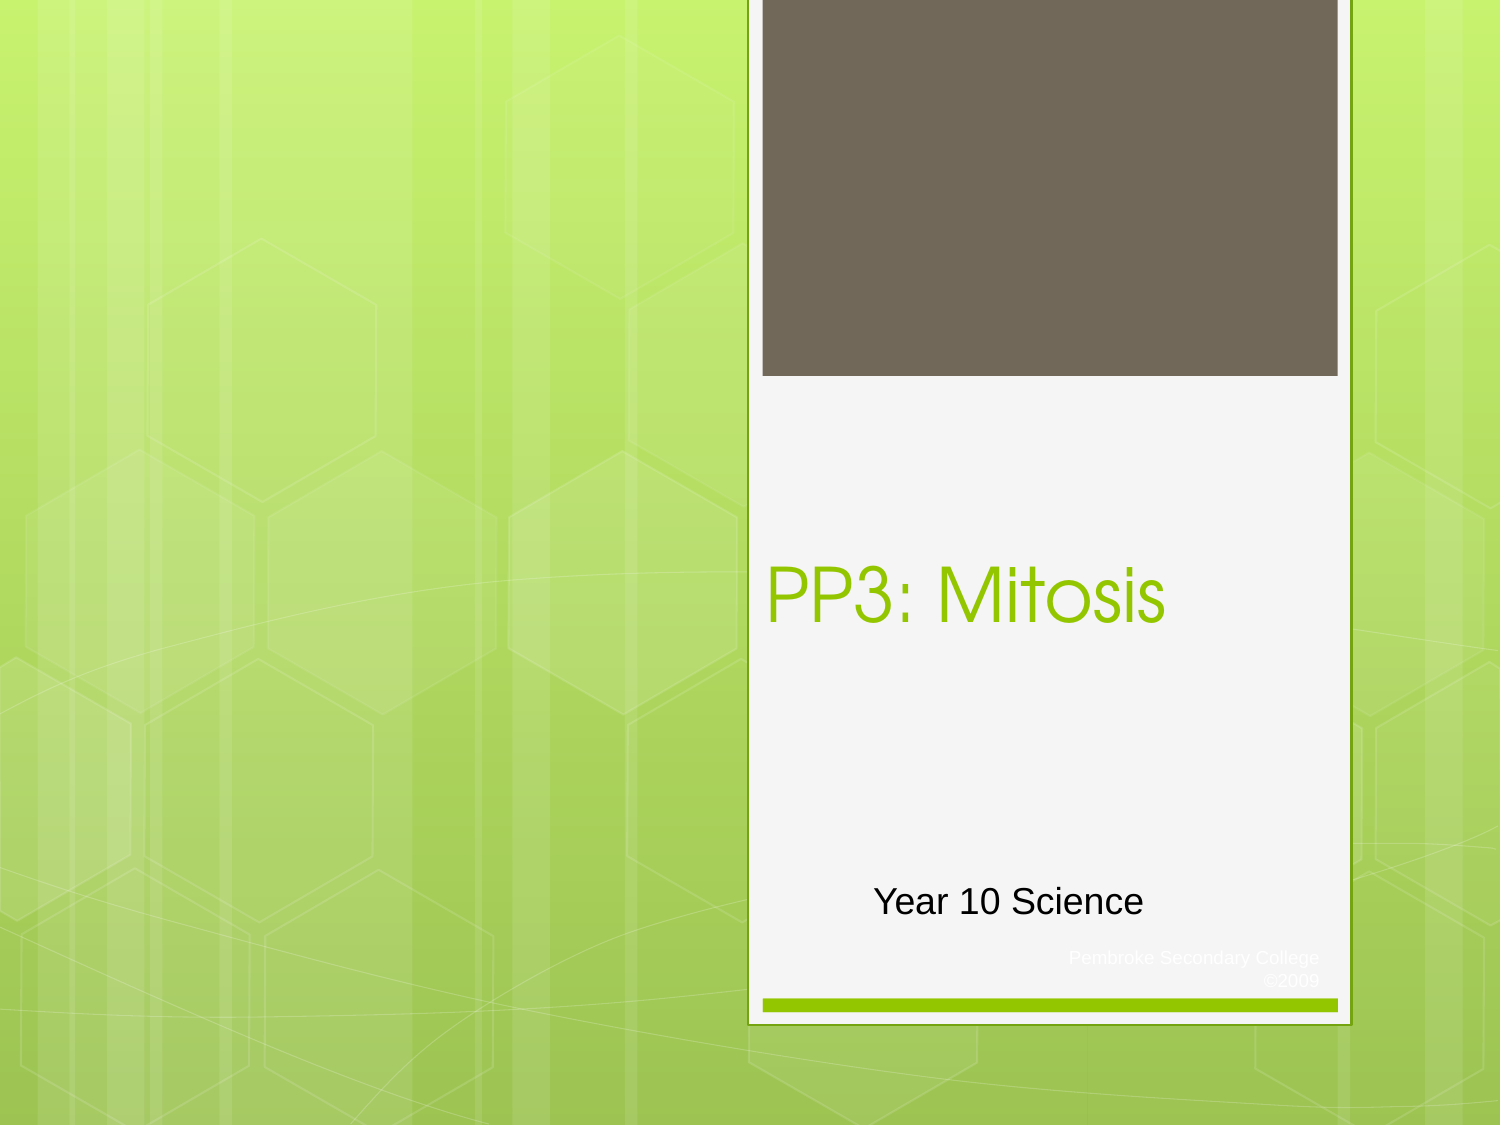

# PP3: Mitosis

Year 10 Science
Pembroke Secondary College
©2009